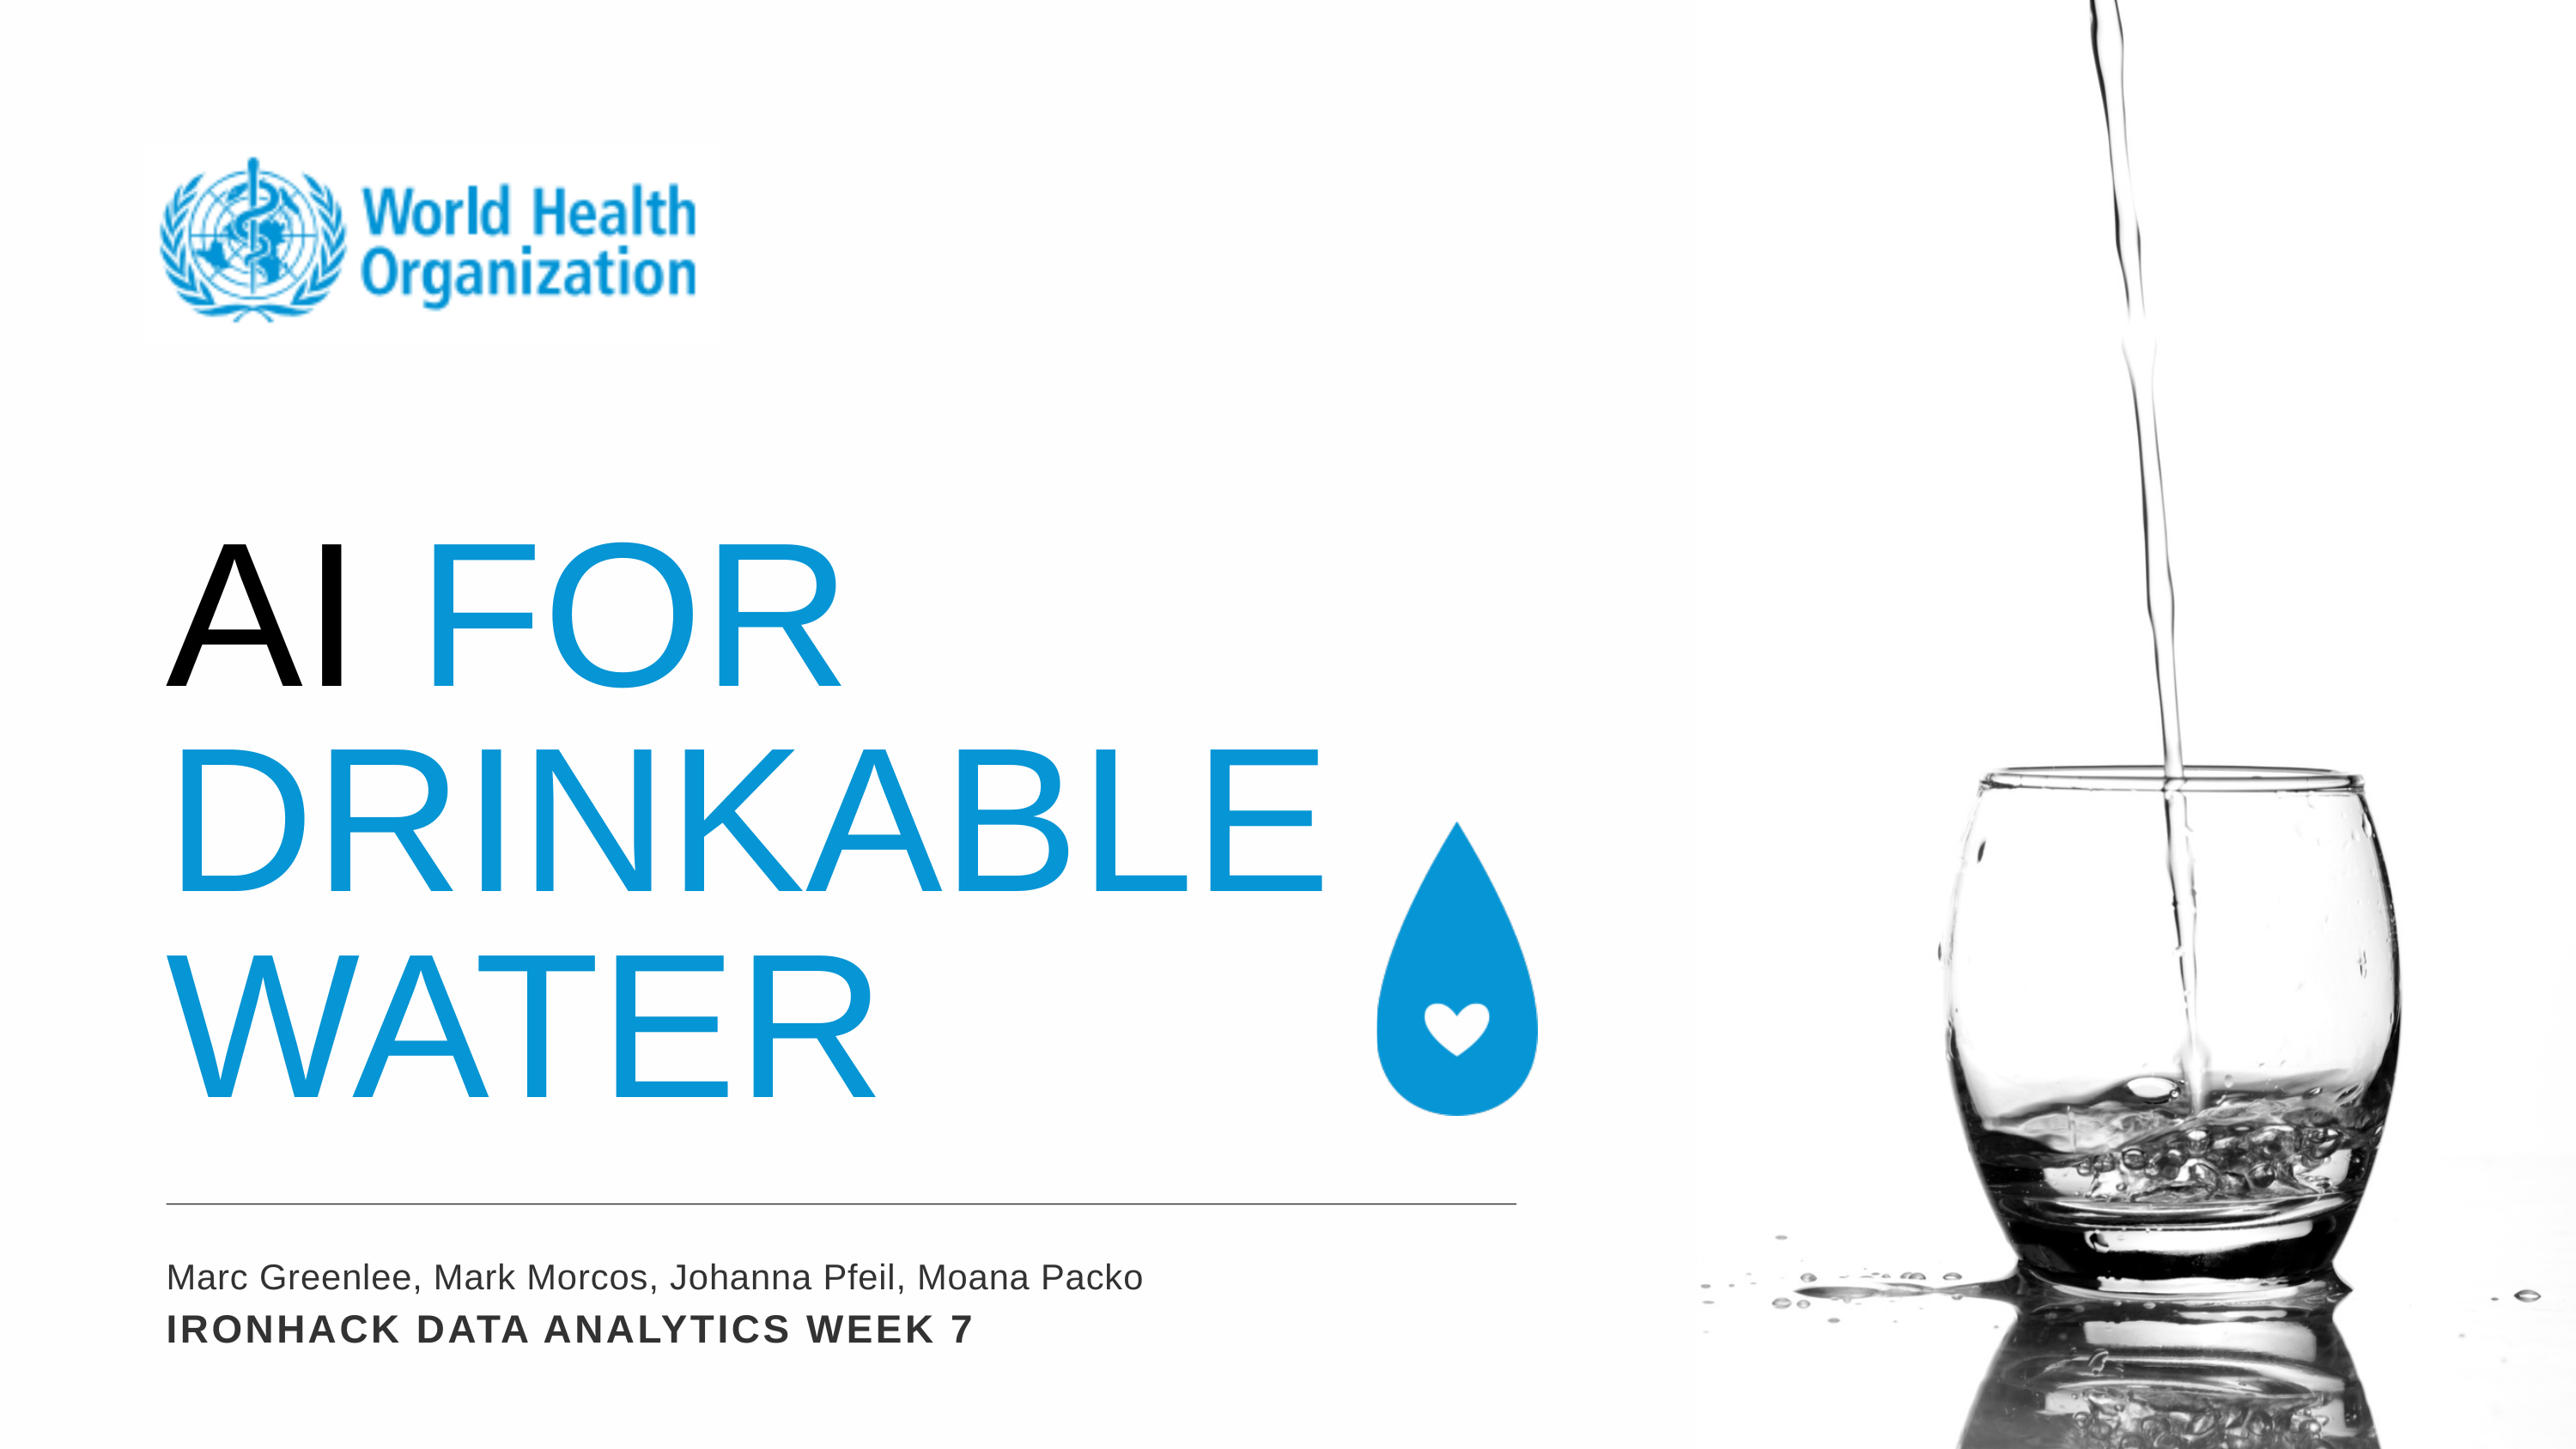

AI FOR DRINKABLE
WATER

Marc Greenlee, Mark Morcos, Johanna Pfeil, Moana Packo

IRONHACK DATA ANALYTICS WEEK 7